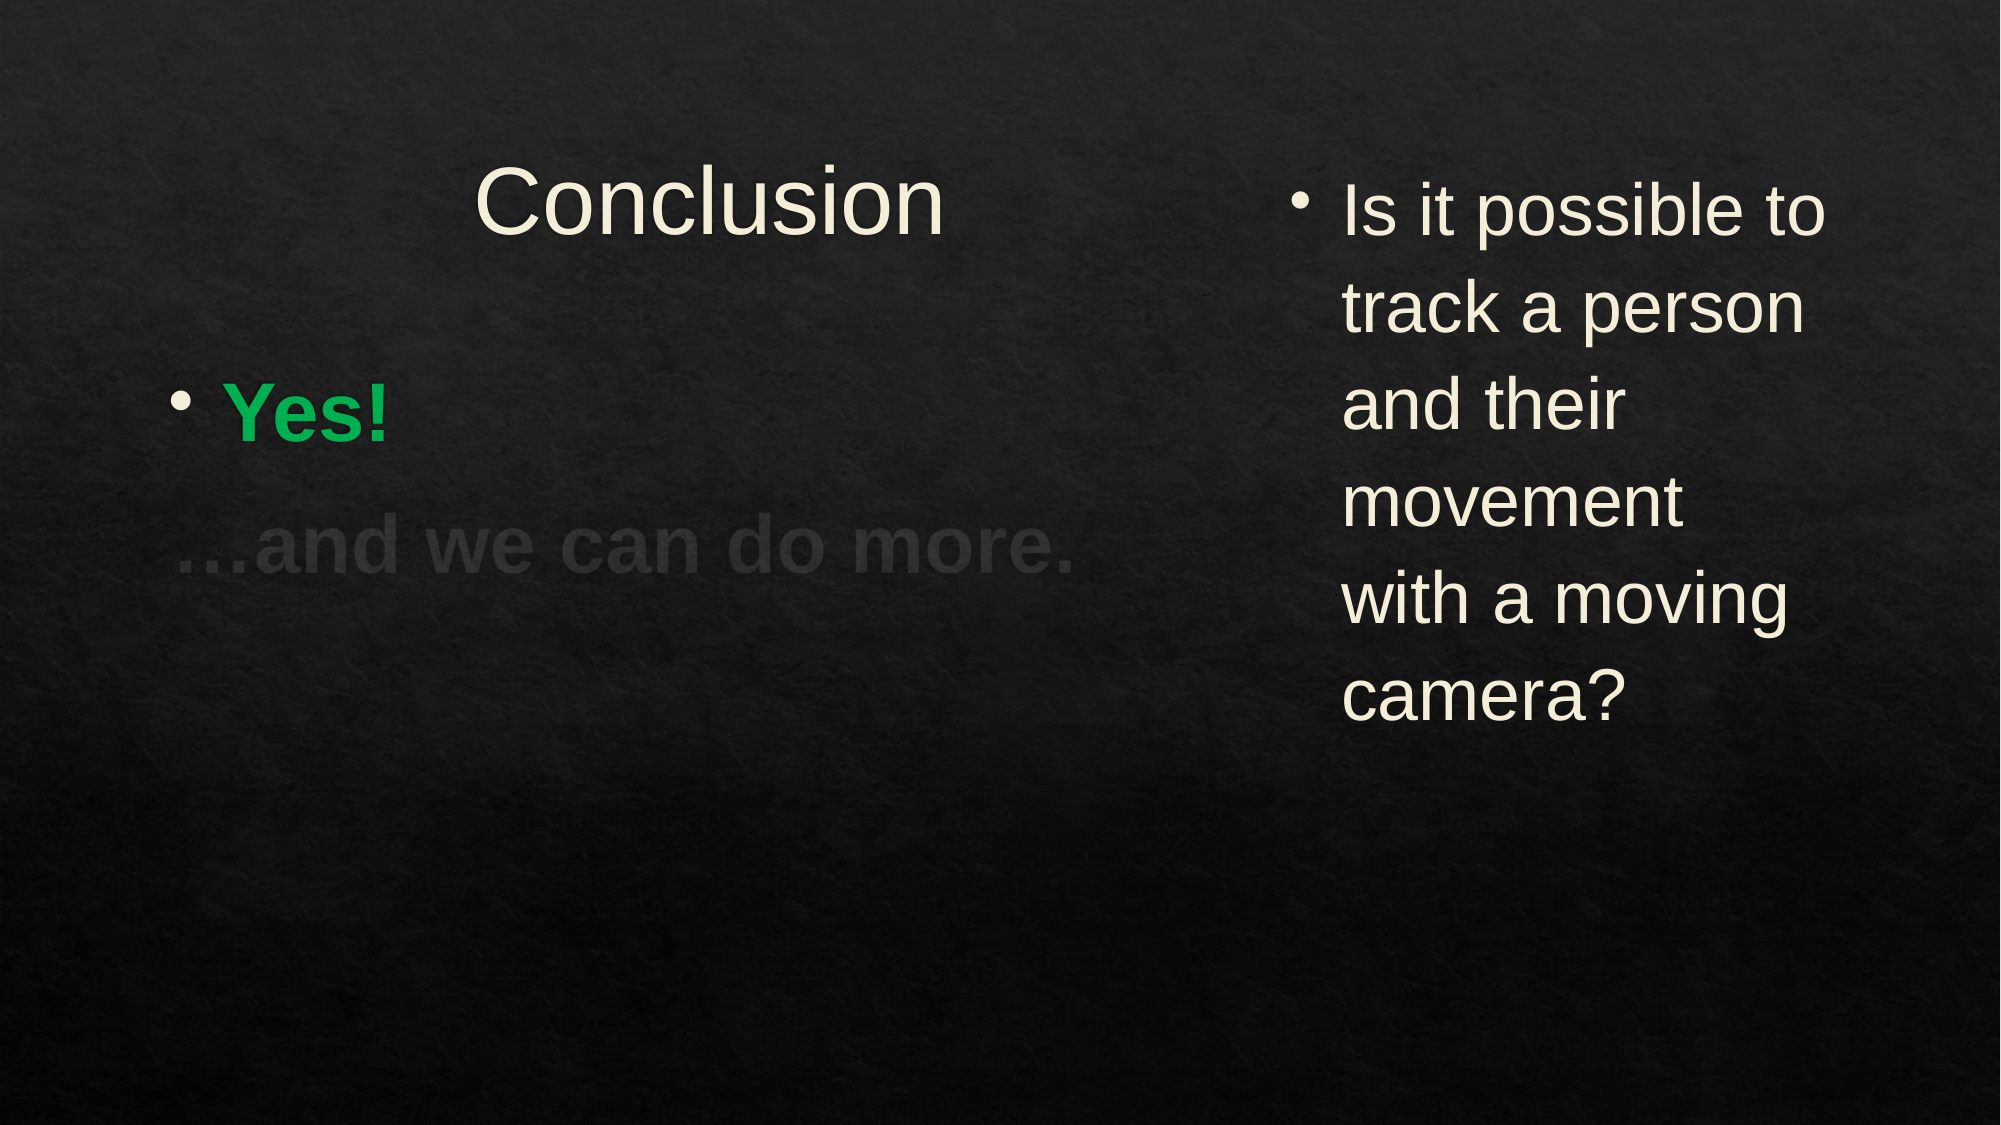

# Conclusion
Is it possible to track a person and their movement with a moving camera?
Yes!
…and we can do more.